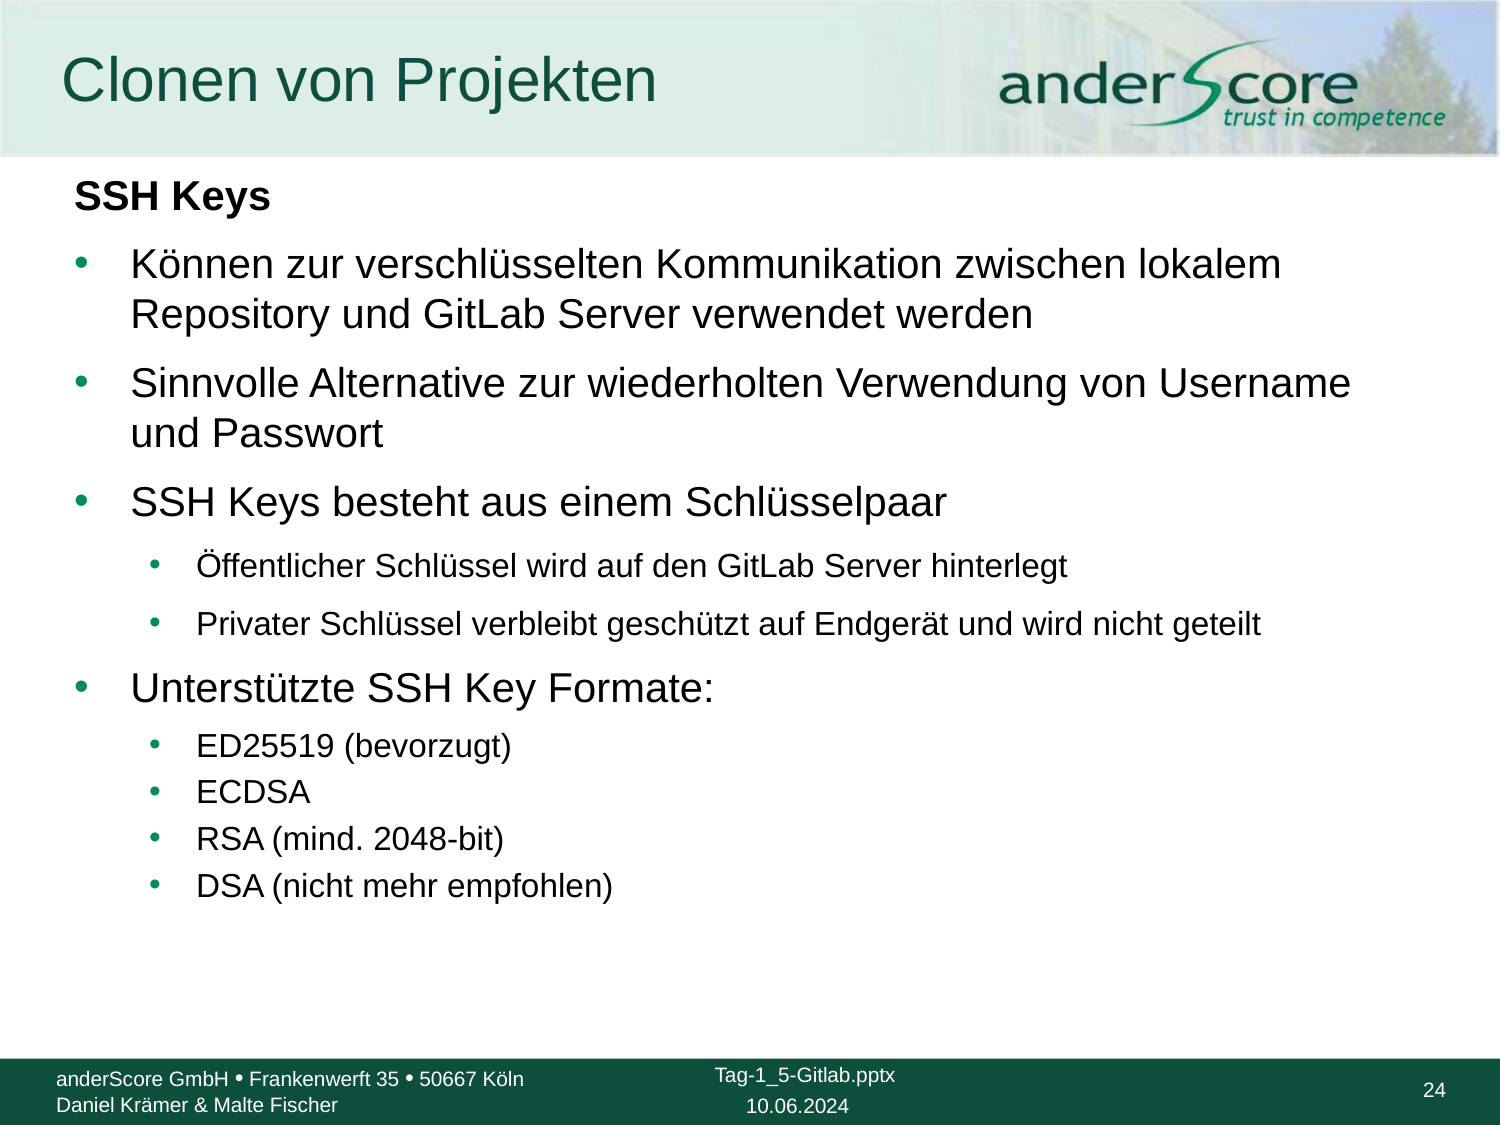

# Clonen von Projekten
SSH Keys
Können zur verschlüsselten Kommunikation zwischen lokalem Repository und GitLab Server verwendet werden
Sinnvolle Alternative zur wiederholten Verwendung von Username und Passwort
SSH Keys besteht aus einem Schlüsselpaar
Öffentlicher Schlüssel wird auf den GitLab Server hinterlegt
Privater Schlüssel verbleibt geschützt auf Endgerät und wird nicht geteilt
Unterstützte SSH Key Formate:
ED25519 (bevorzugt)
ECDSA
RSA (mind. 2048-bit)
DSA (nicht mehr empfohlen)